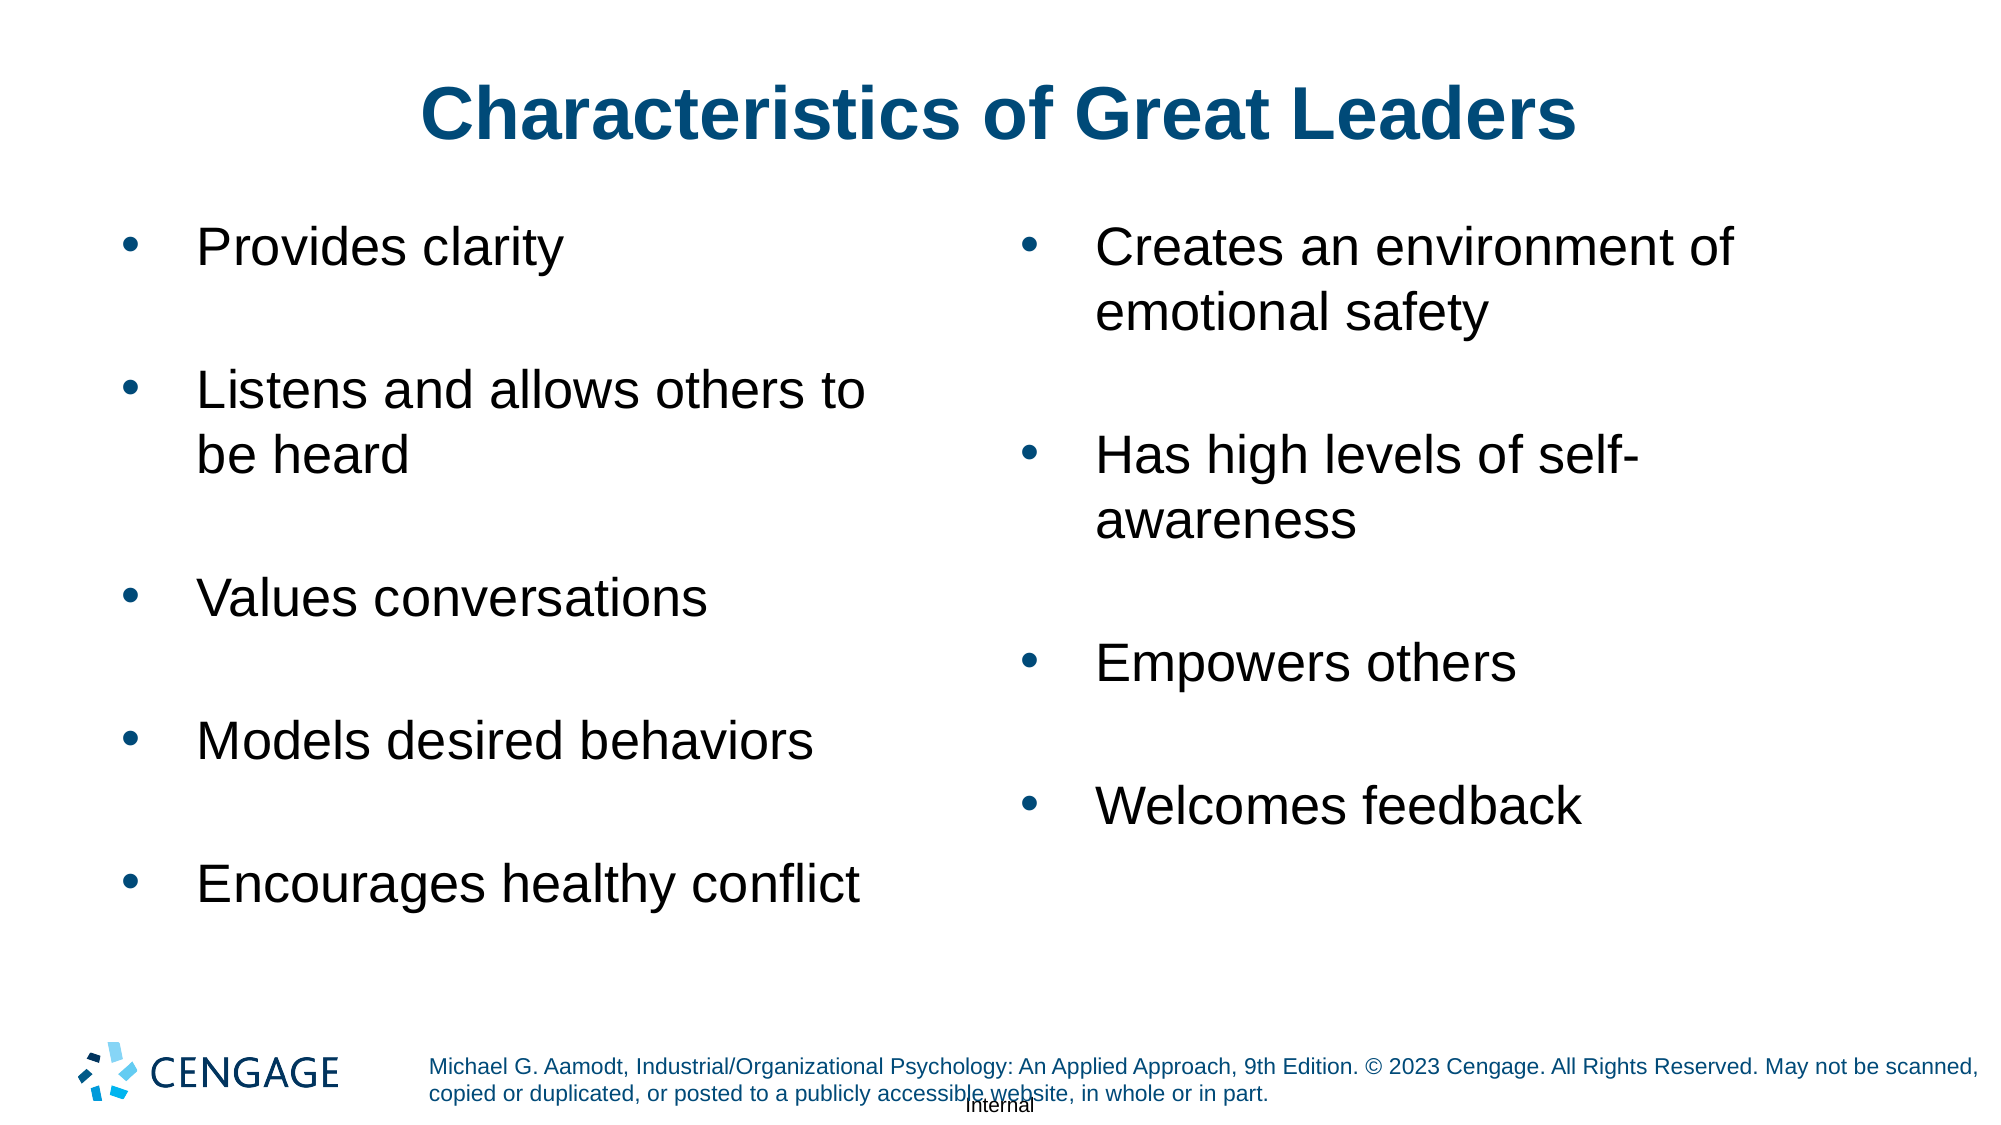

# Characteristics of Great Leaders
Provides clarity
Listens and allows others to be heard
Values conversations
Models desired behaviors
Encourages healthy conflict

Creates an environment of emotional safety
Has high levels of self-awareness
Empowers others
Welcomes feedback